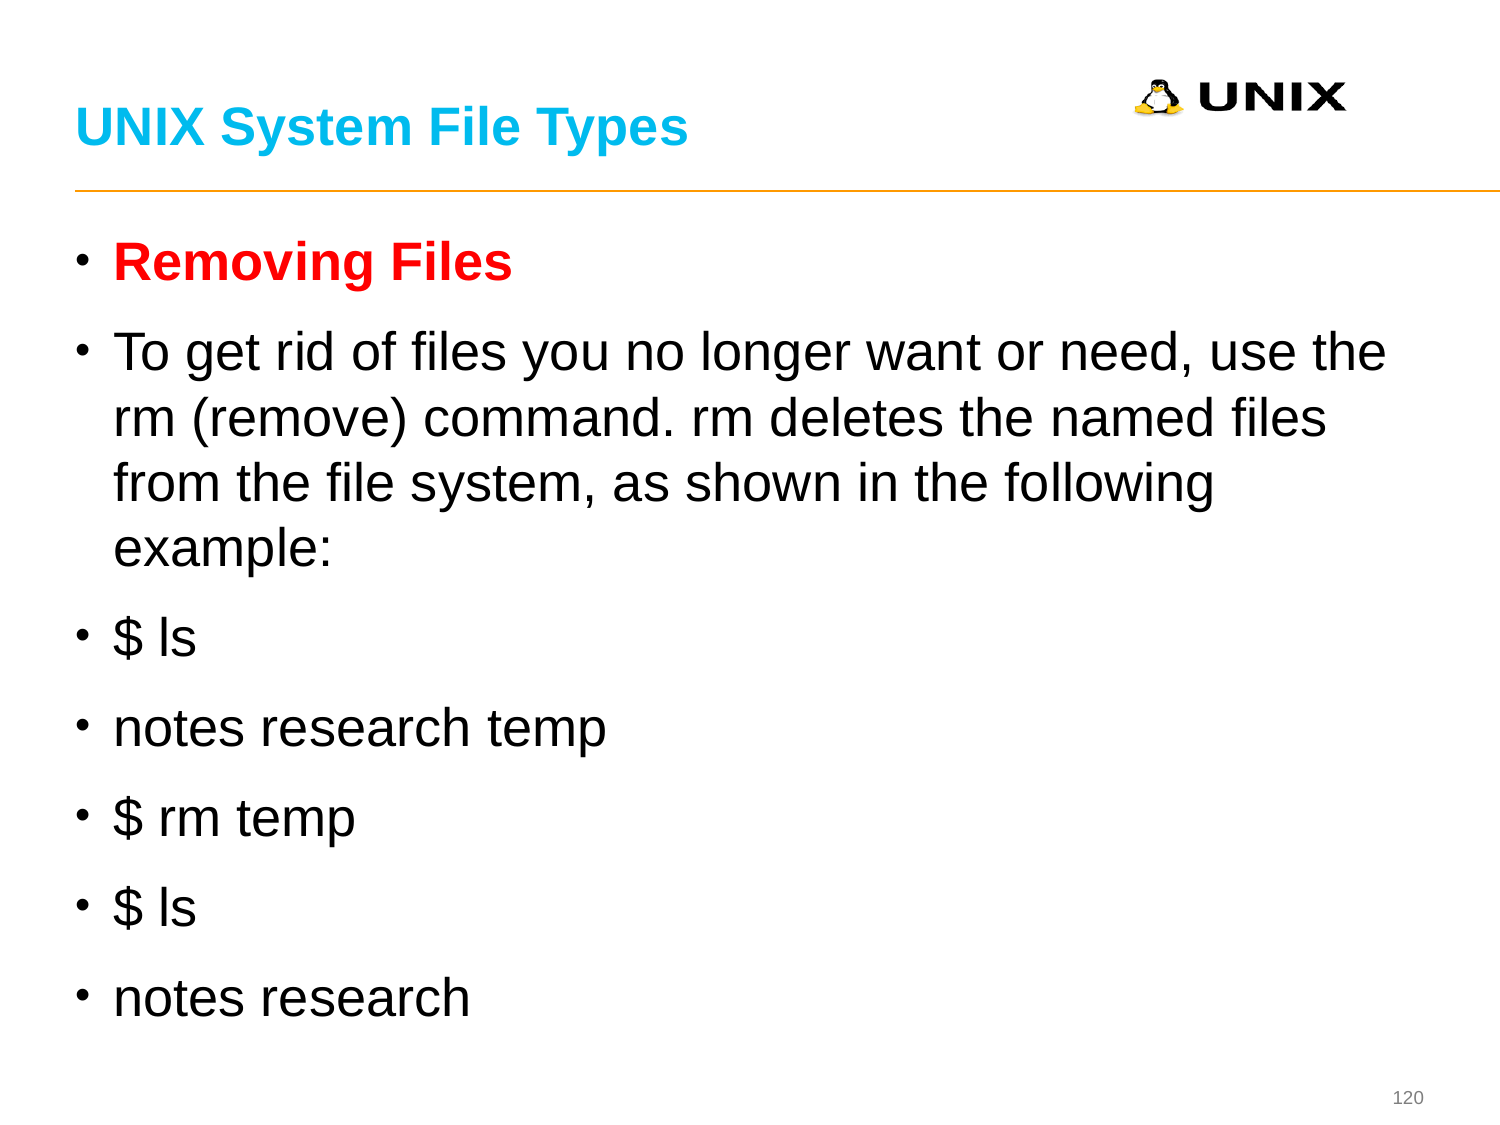

# UNIX System File Types
Removing Files
To get rid of files you no longer want or need, use the rm (remove) command. rm deletes the named files from the file system, as shown in the following example:
$ ls
notes research temp
$ rm temp
$ ls
notes research